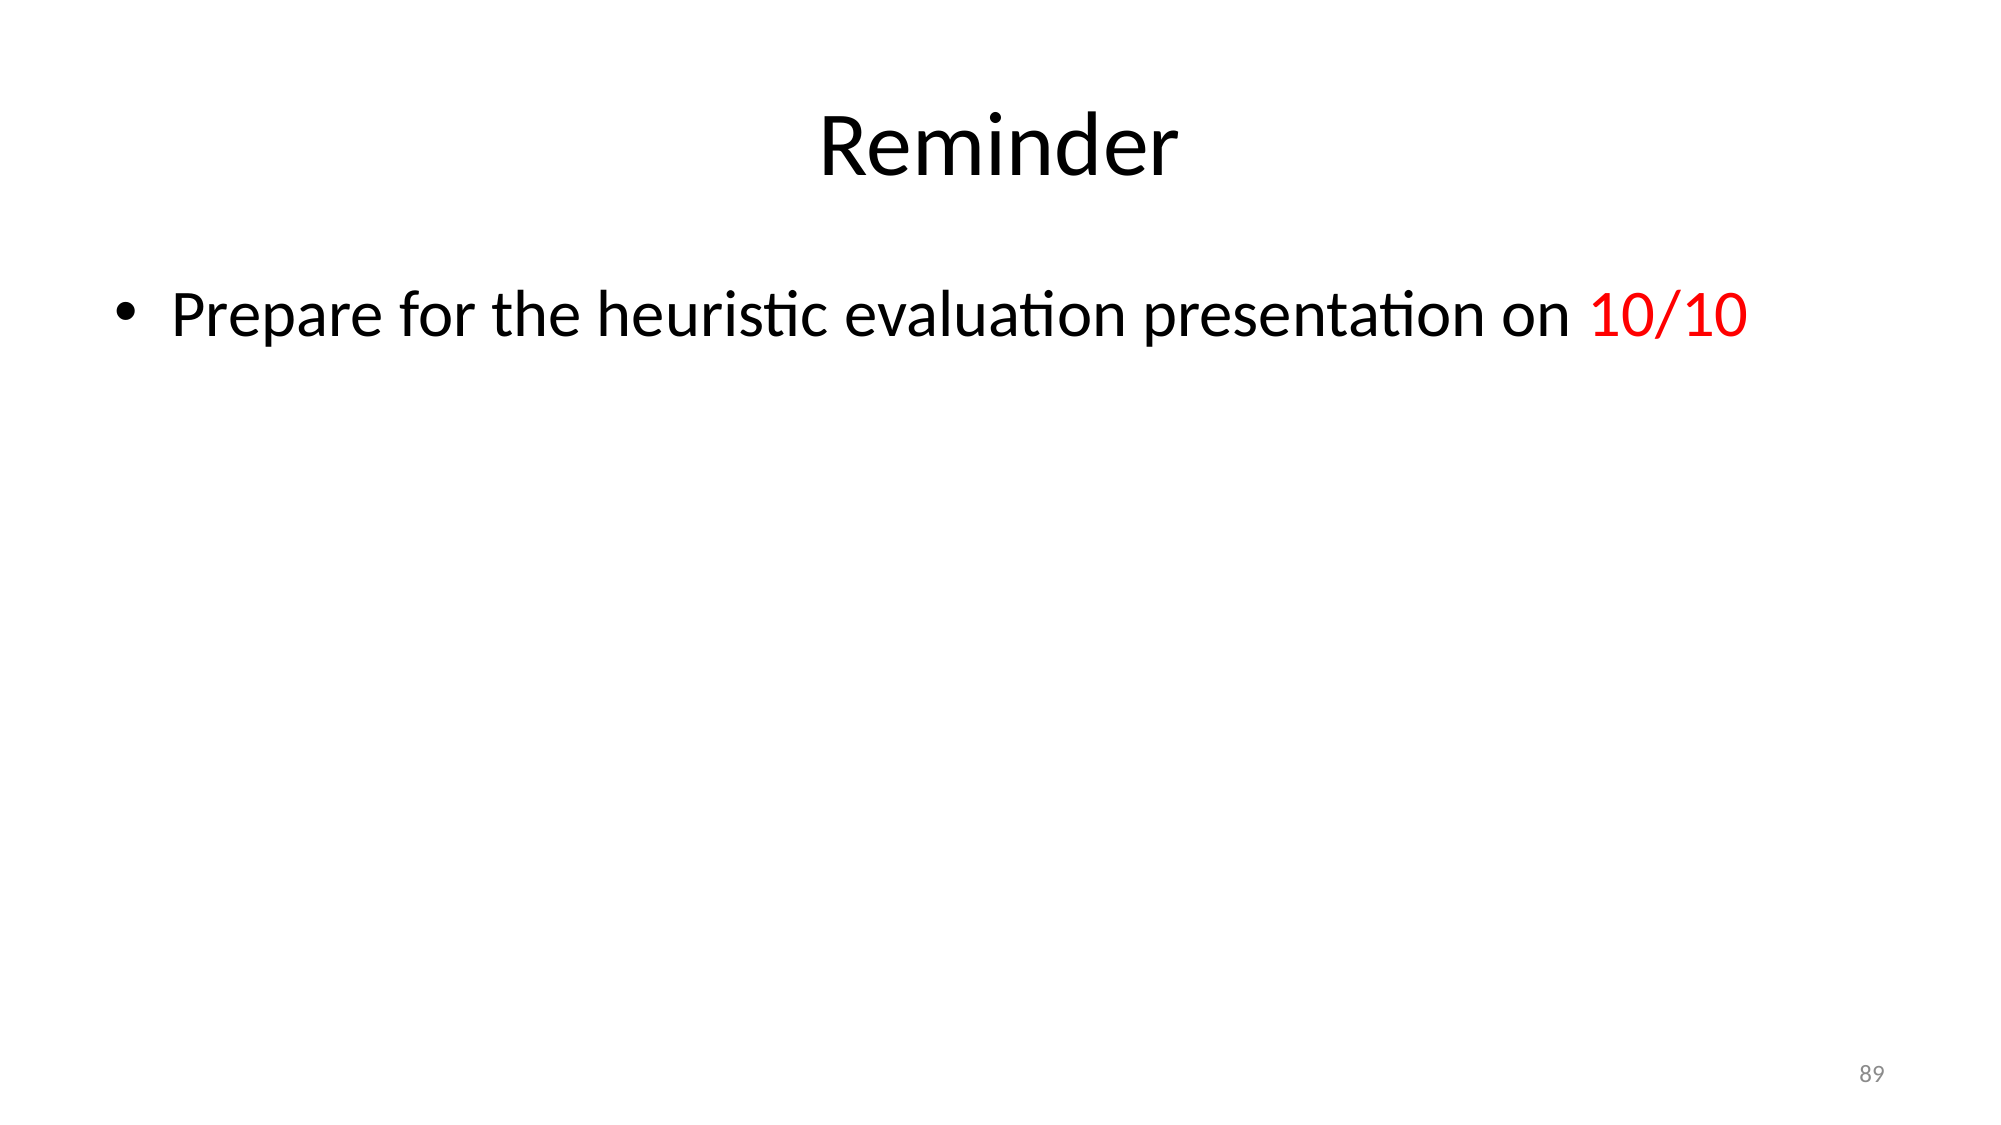

# Reminder
Prepare for the heuristic evaluation presentation on 10/10
89